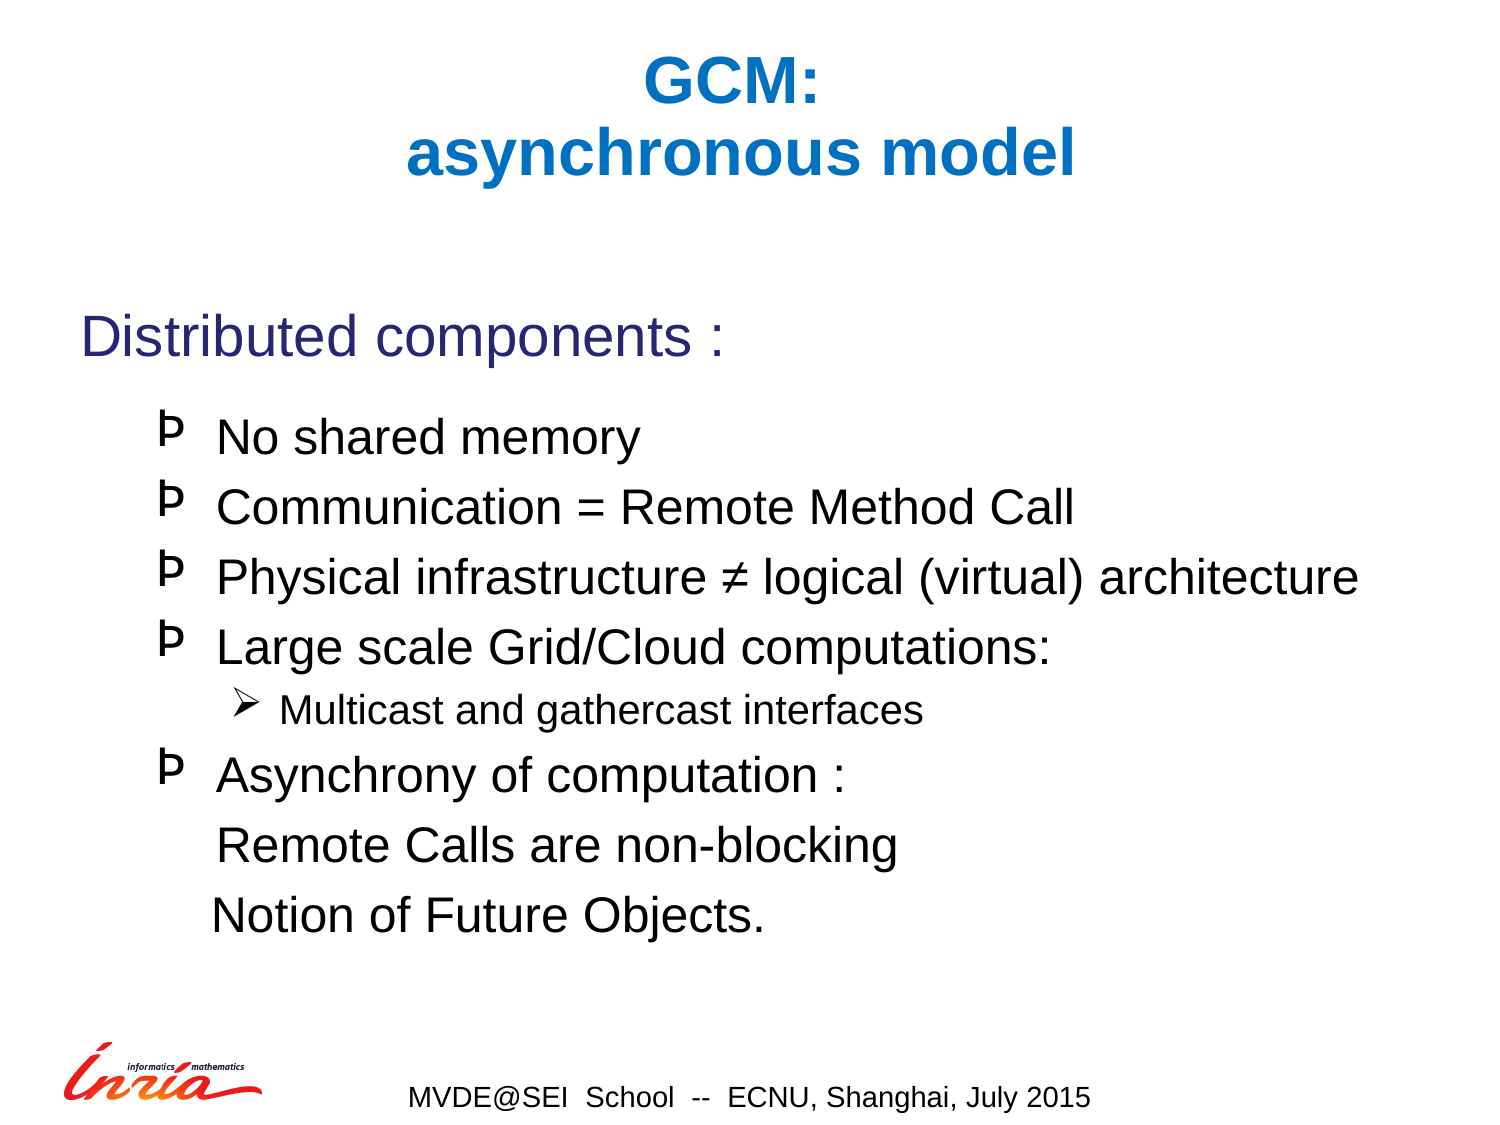

# GCM: asynchronous model
Distributed components :

 No shared memory
 Communication = Remote Method Call
 Physical infrastructure ≠ logical (virtual) architecture
 Large scale Grid/Cloud computations:
 Multicast and gathercast interfaces
 Asynchrony of computation :
 	 Remote Calls are non-blocking
    Notion of Future Objects.

MVDE@SEI  School  --  ECNU, Shanghai, July 2015